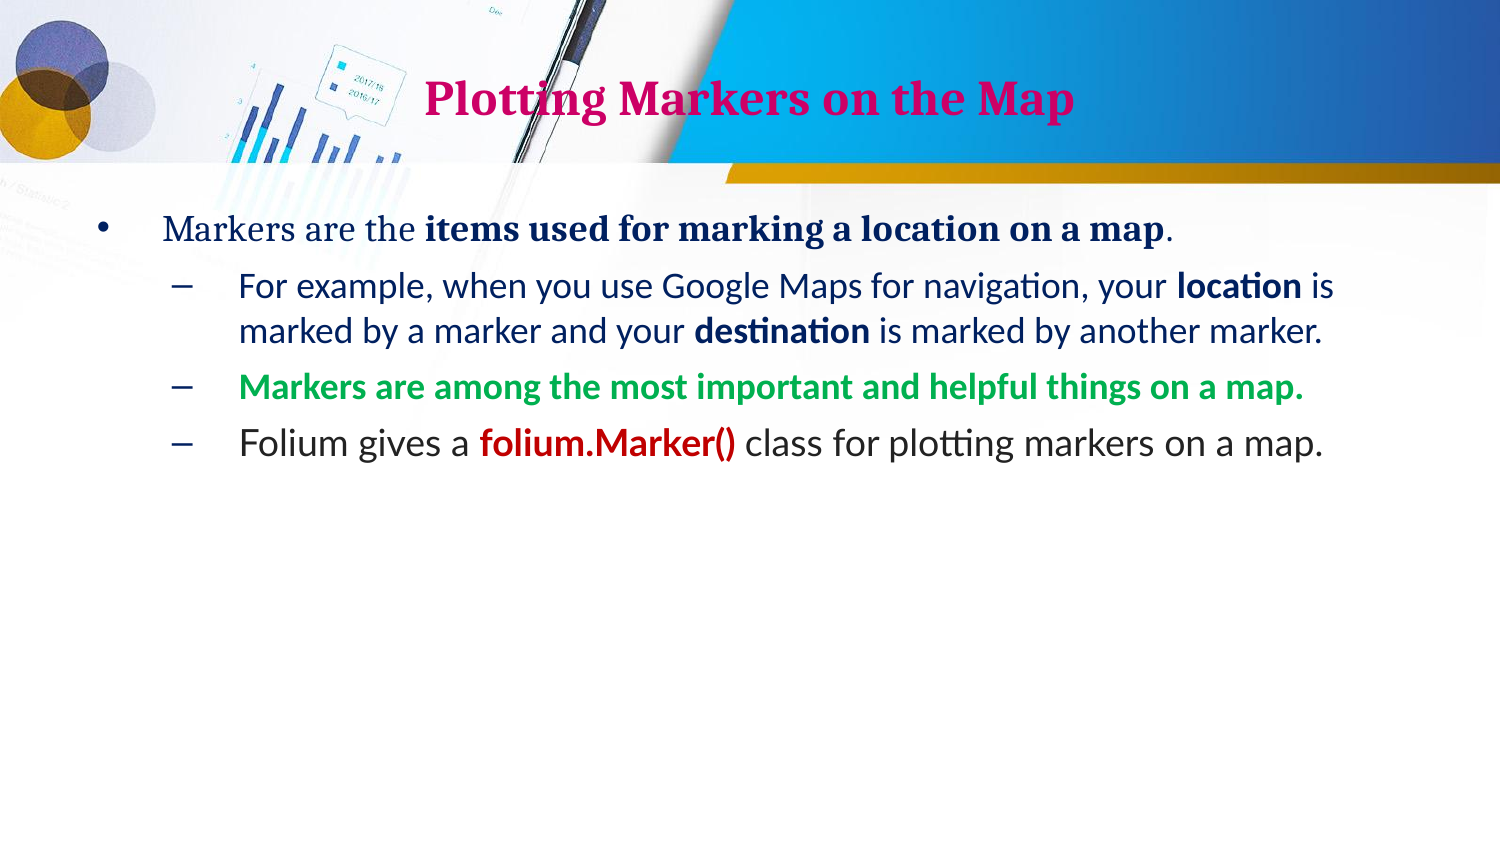

# Plotting Markers on the Map
Markers are the items used for marking a location on a map.
For example, when you use Google Maps for navigation, your location is marked by a marker and your destination is marked by another marker.
Markers are among the most important and helpful things on a map.
Folium gives a folium.Marker() class for plotting markers on a map.